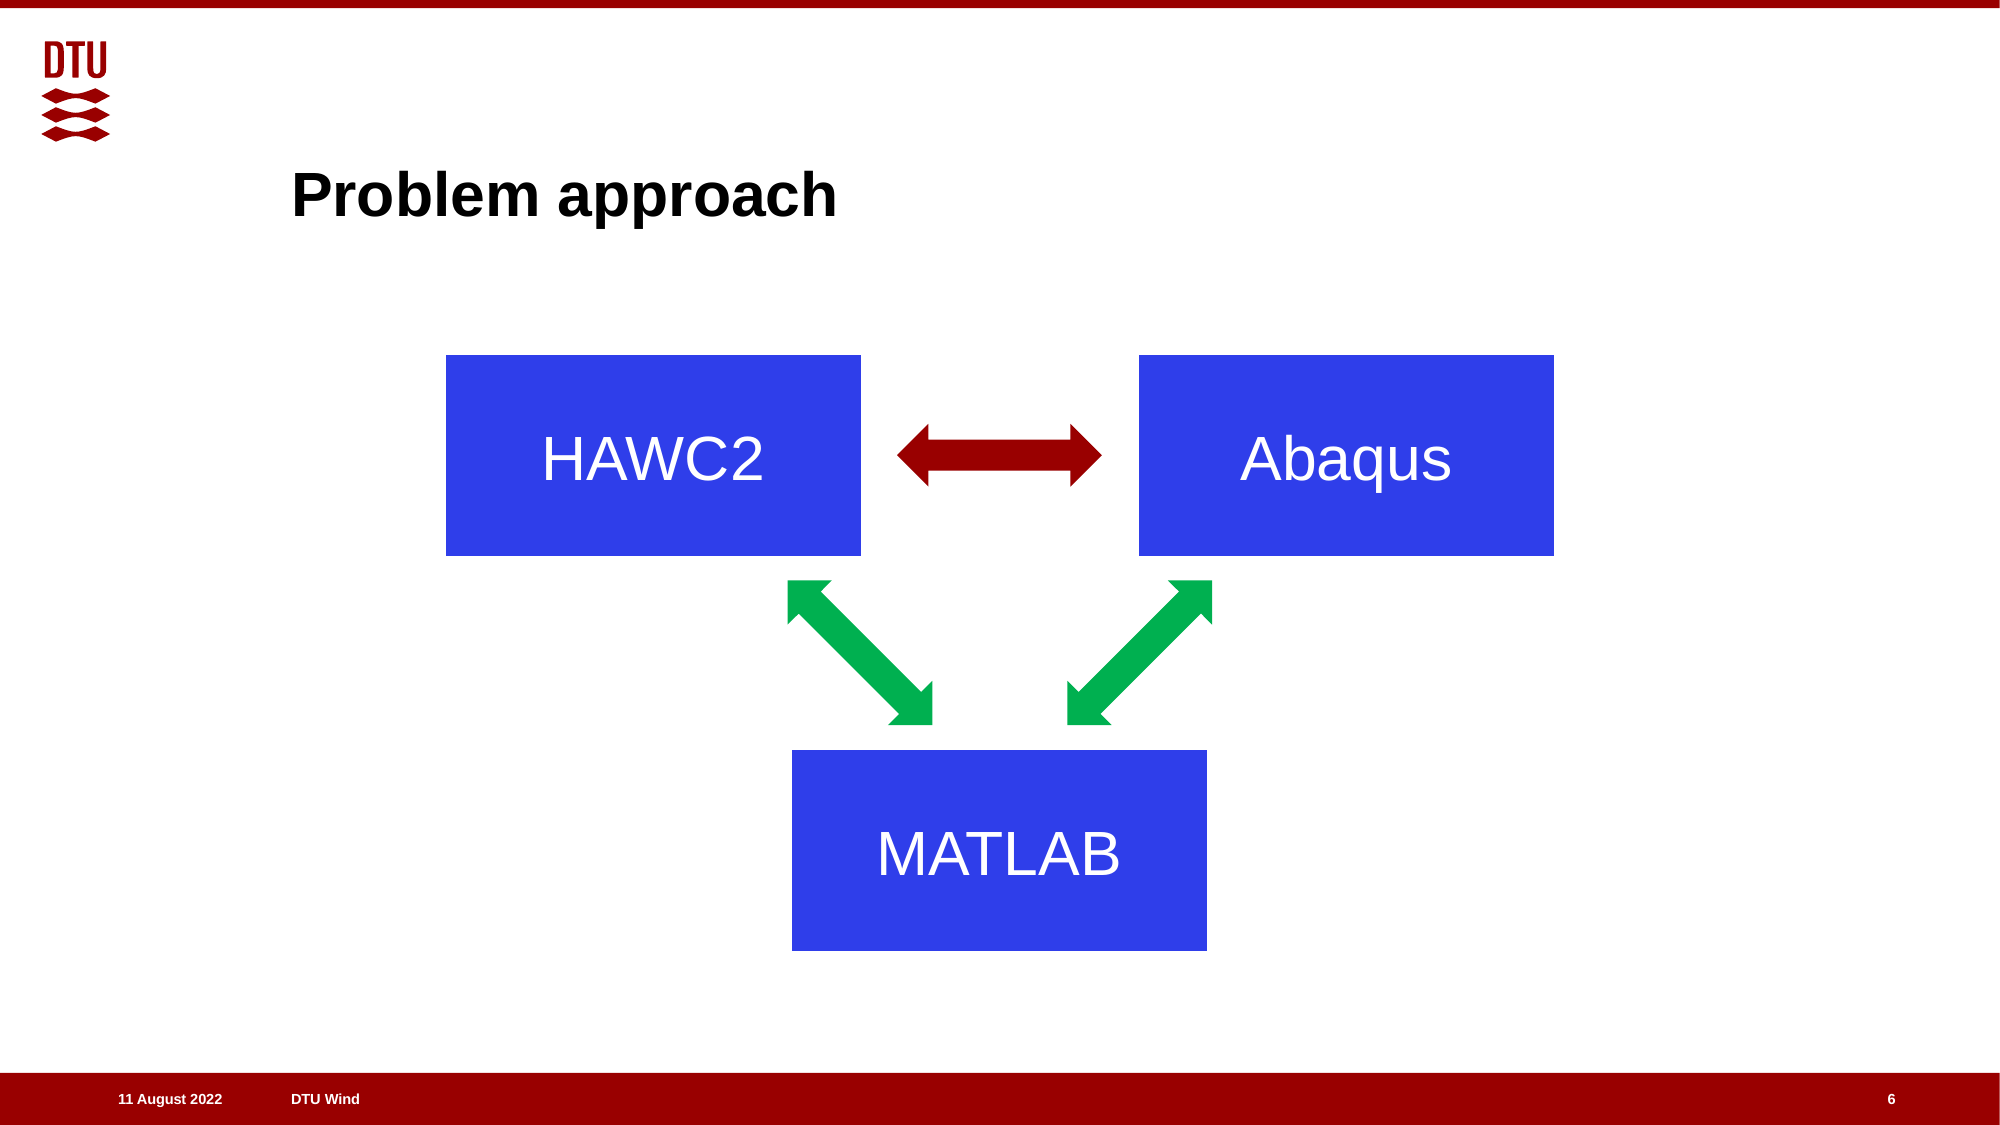

# Problem approach
HAWC2
Abaqus

MATLAB
6